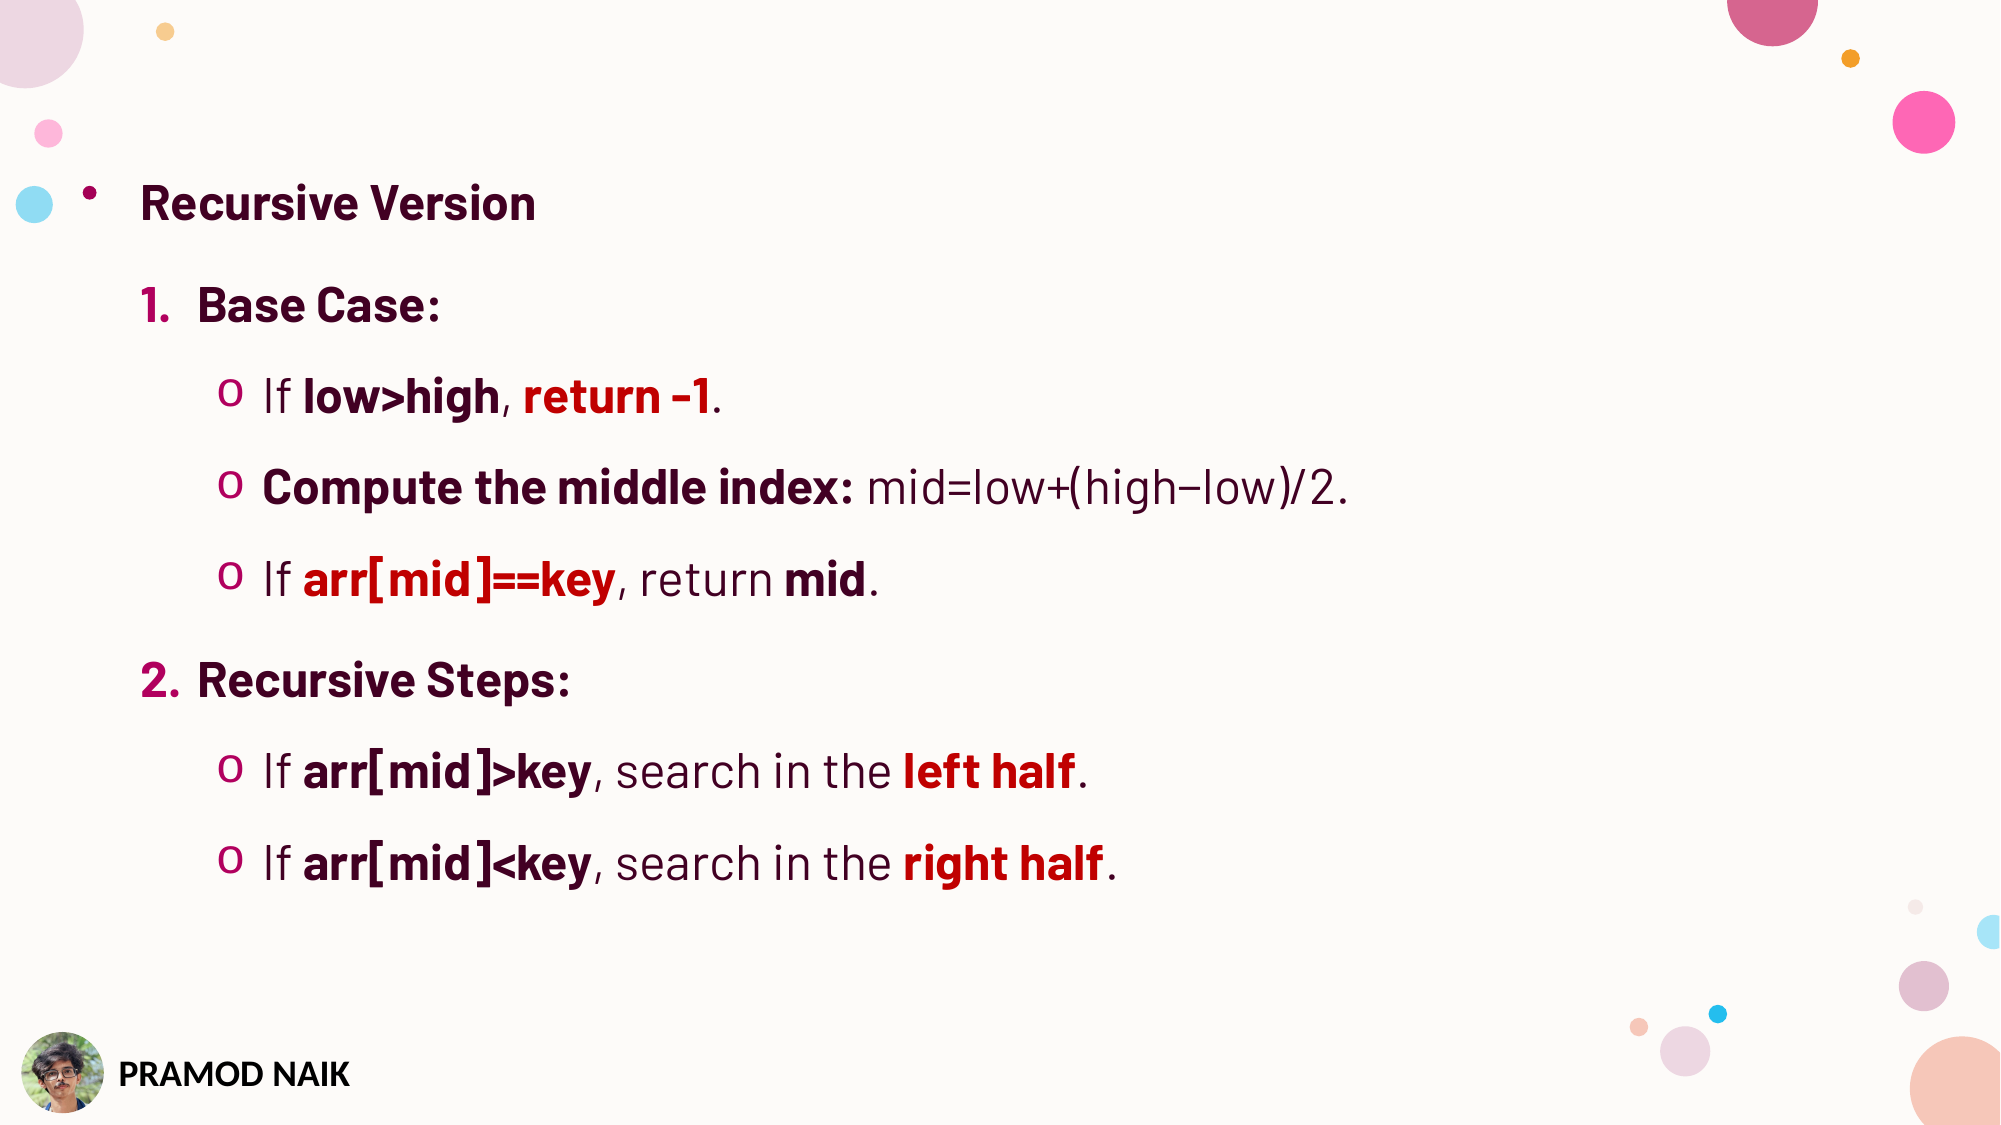

Recursive Version
Base Case:
If low>high, return -1.
Compute the middle index: mid=low+(high−low)/2.
If arr[mid]==key, return mid.
Recursive Steps:
If arr[mid]>key, search in the left half.
If arr[mid]<key, search in the right half.